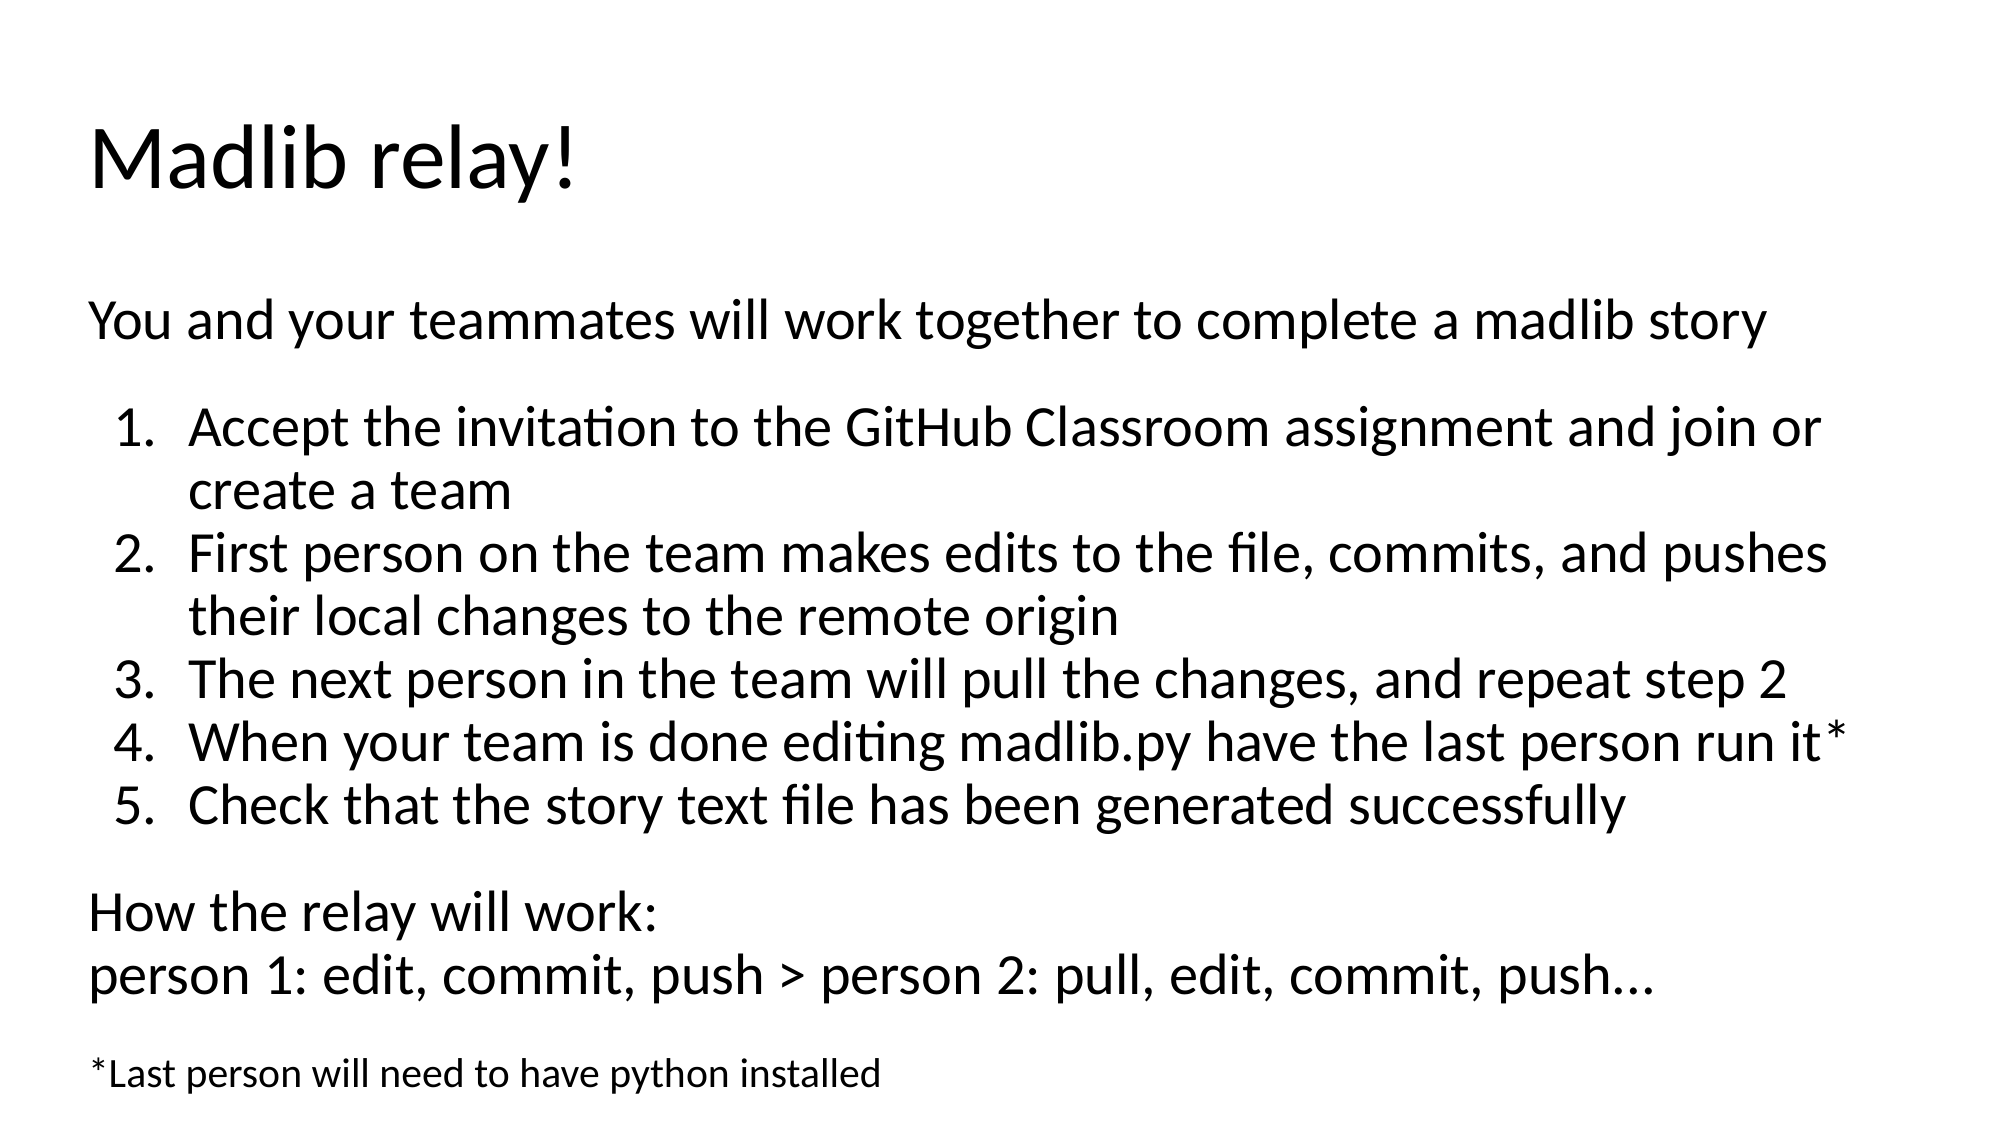

# Madlib relay!
You and your teammates will work together to complete a madlib story
Accept the invitation to the GitHub Classroom assignment and join or create a team
First person on the team makes edits to the file, commits, and pushes their local changes to the remote origin
The next person in the team will pull the changes, and repeat step 2
When your team is done editing madlib.py have the last person run it*
Check that the story text file has been generated successfully
How the relay will work:
person 1: edit, commit, push > person 2: pull, edit, commit, push...
*Last person will need to have python installed